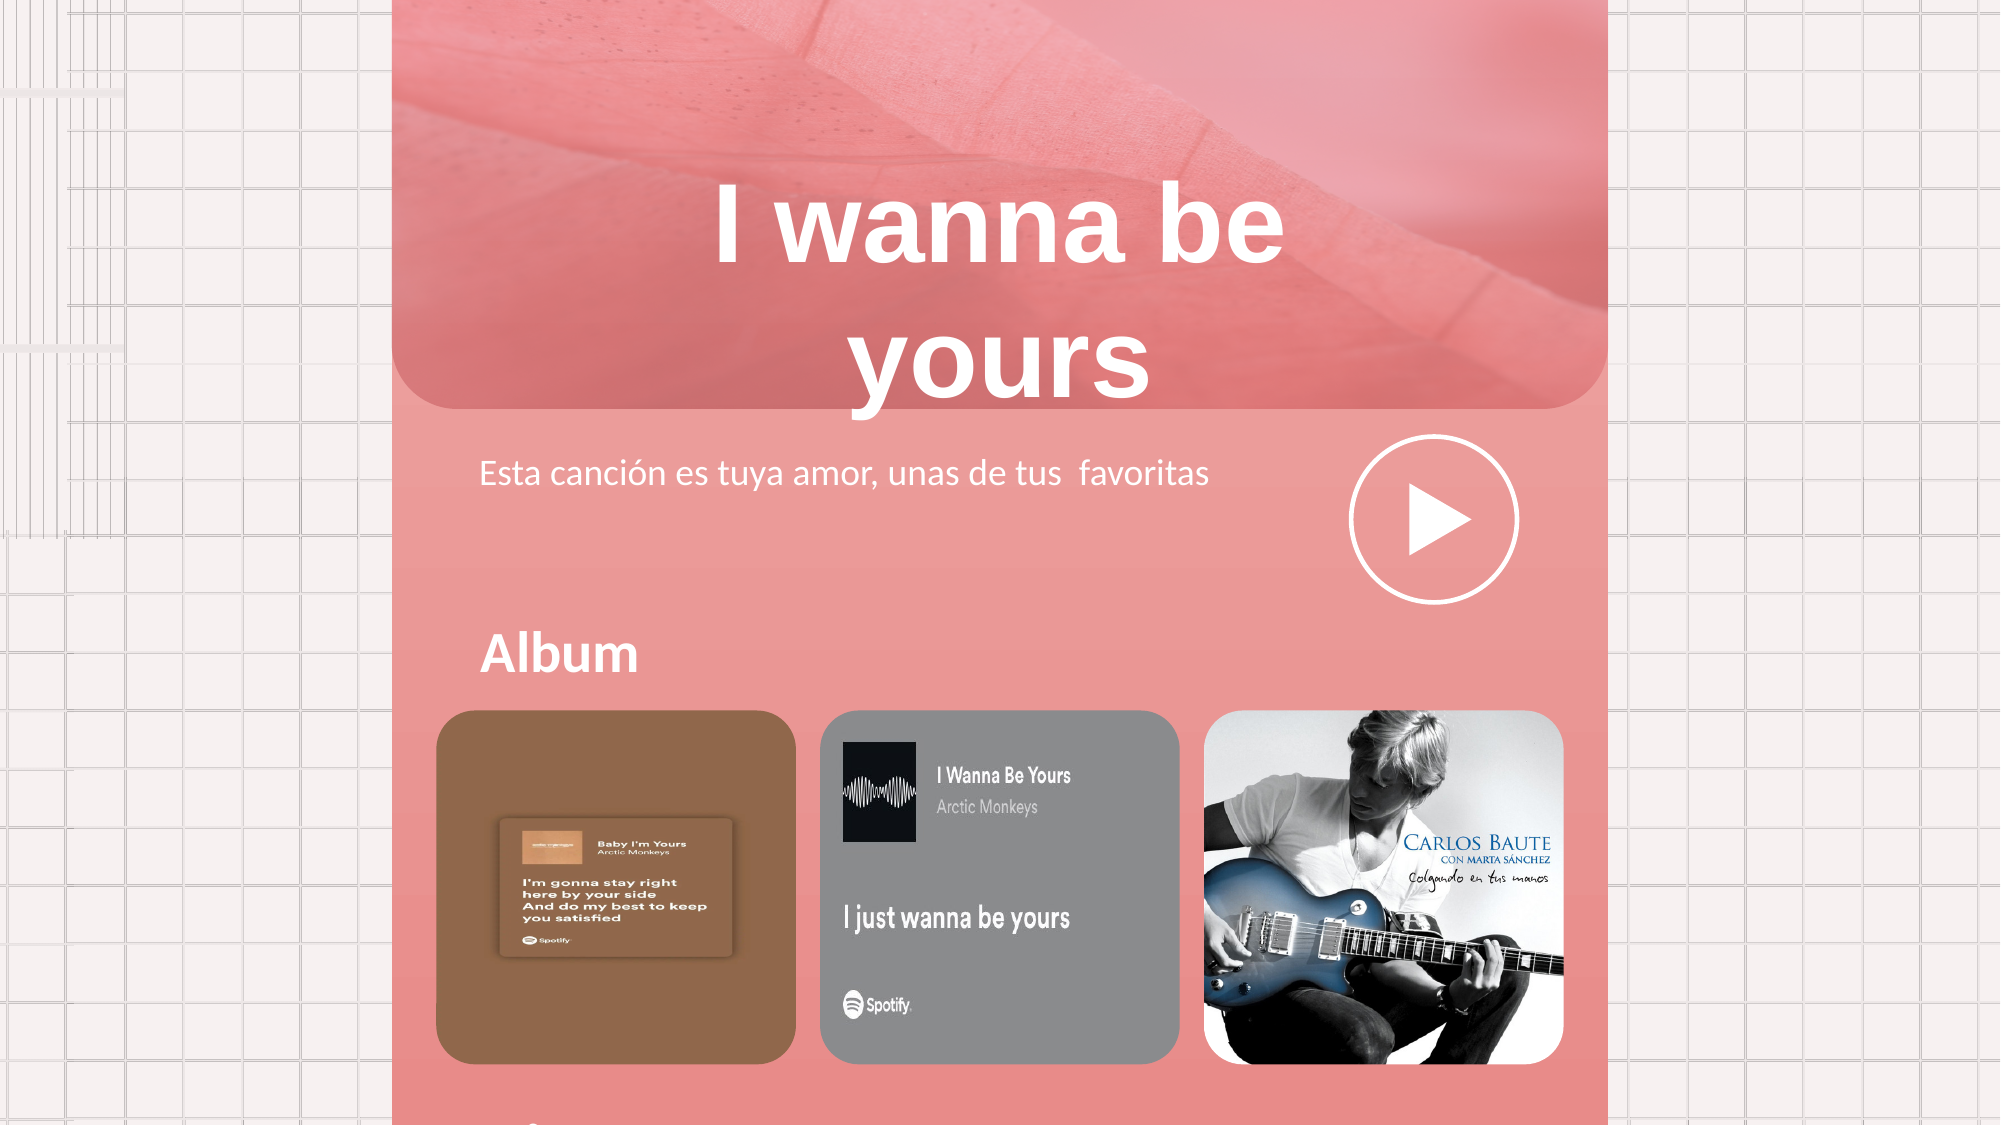

I wanna be yours
studywithart

Esta canción es tuya amor, unas de tus  favoritas
Album

Pistas